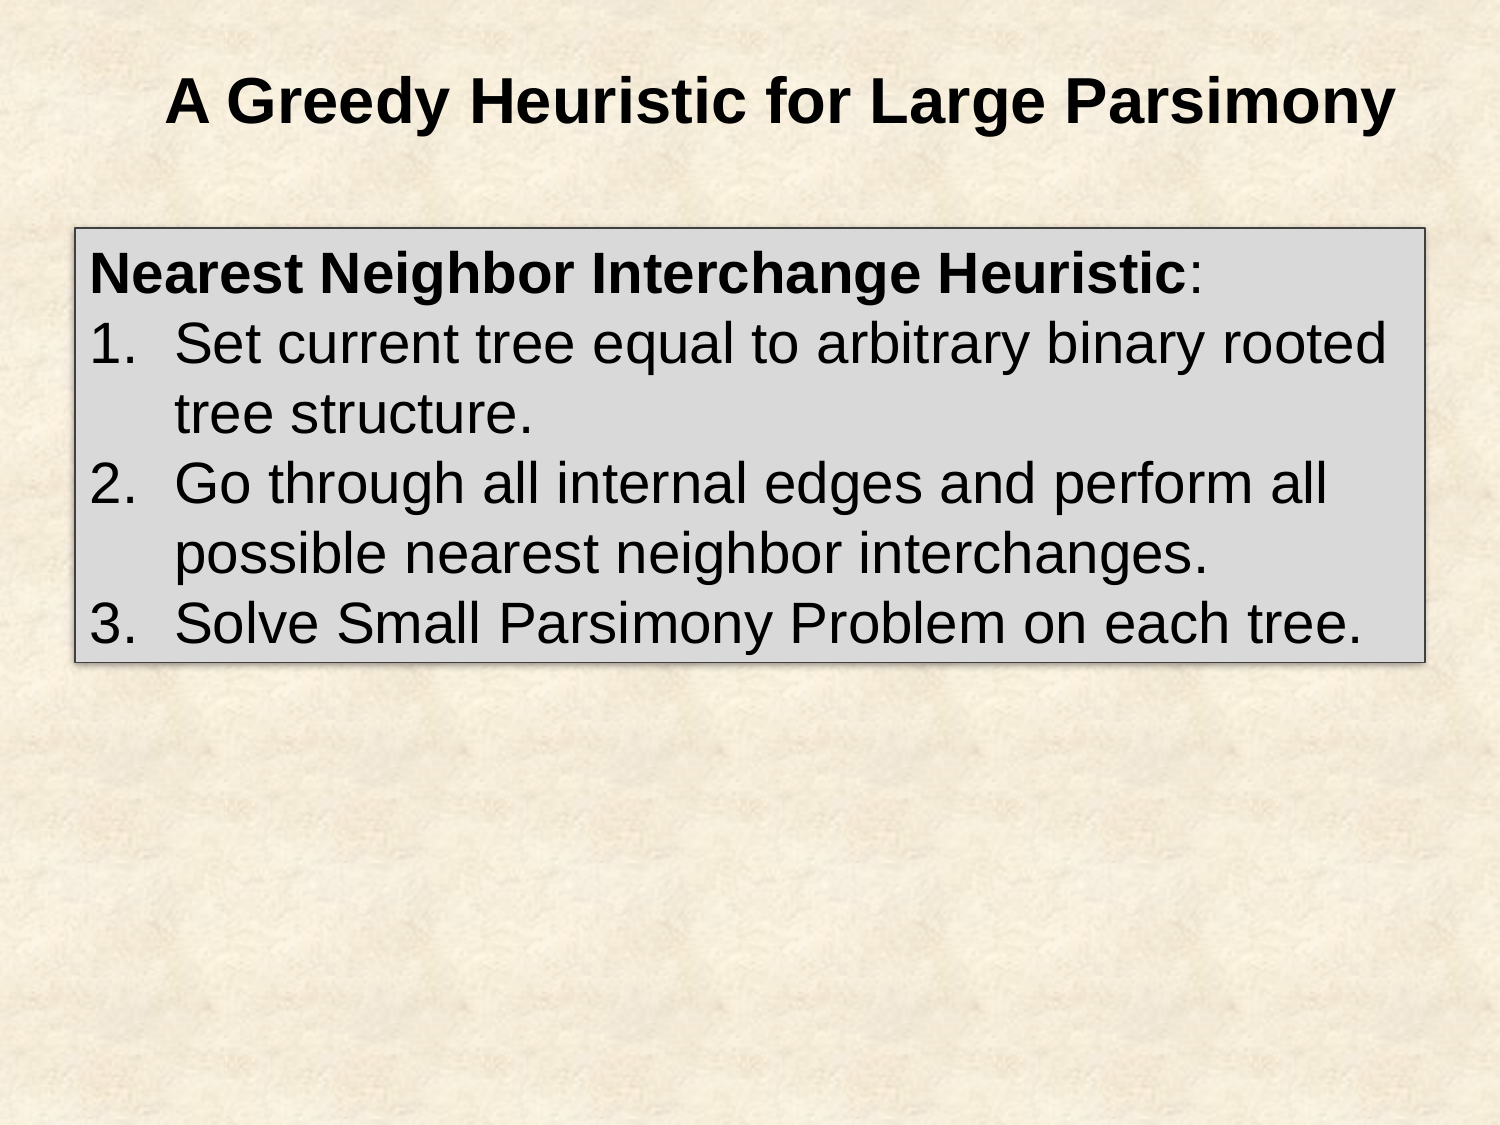

A Greedy Heuristic for Large Parsimony
Nearest Neighbor Interchange Heuristic:
Set current tree equal to arbitrary binary rooted tree structure.
Go through all internal edges and perform all possible nearest neighbor interchanges.
Solve Small Parsimony Problem on each tree.